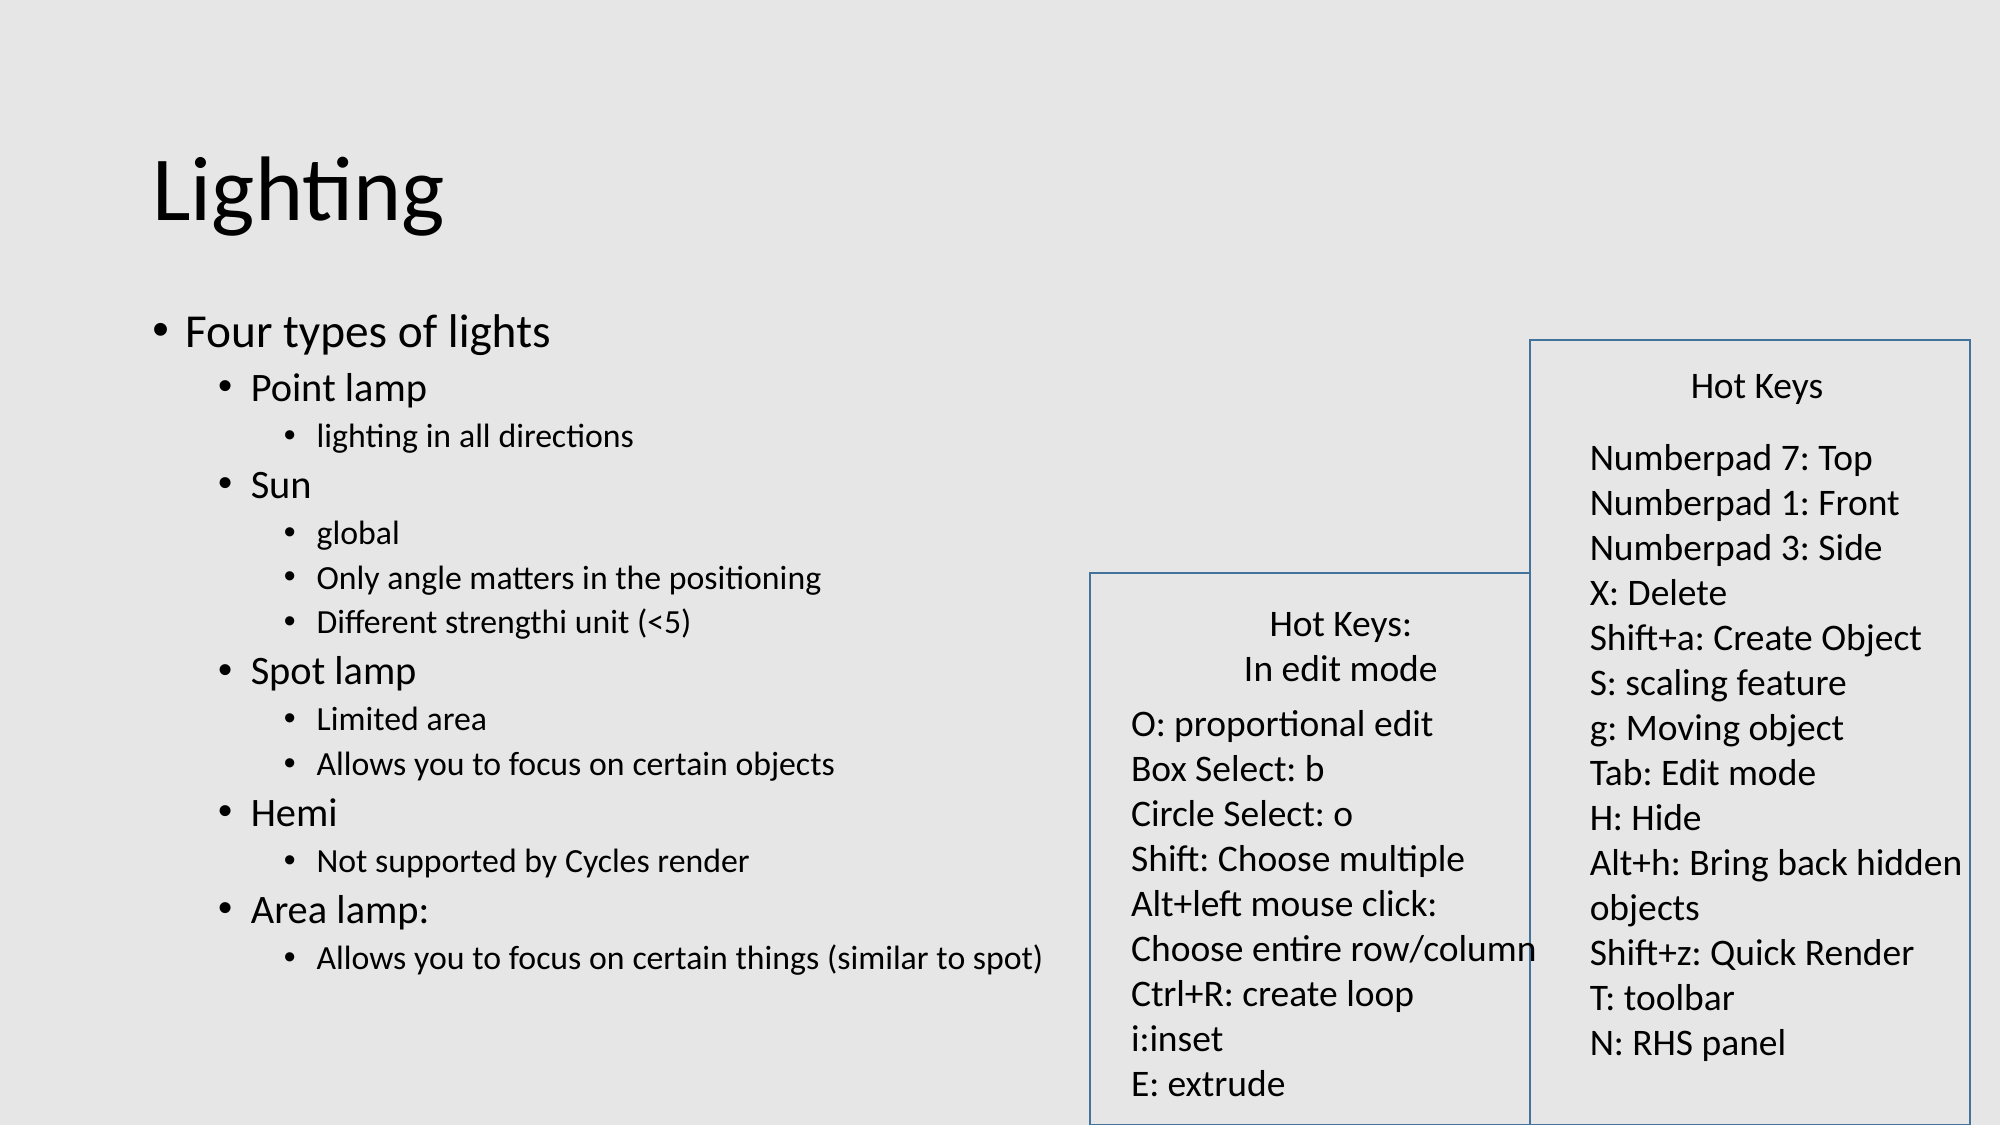

# Lighting
Four types of lights
Point lamp
lighting in all directions
Sun
global
Only angle matters in the positioning
Different strengthi unit (<5)
Spot lamp
Limited area
Allows you to focus on certain objects
Hemi
Not supported by Cycles render
Area lamp:
Allows you to focus on certain things (similar to spot)

Hot Keys
Numberpad 7: Top
Numberpad 1: Front
Numberpad 3: Side
X: Delete
Shift+a: Create Object
S: scaling feature
g: Moving object
Tab: Edit mode
H: Hide
Alt+h: Bring back hidden objects
Shift+z: Quick Render
T: toolbar
N: RHS panel

Hot Keys:
In edit mode
O: proportional edit
Box Select: b
Circle Select: o
Shift: Choose multiple
Alt+left mouse click:
Choose entire row/column
Ctrl+R: create loop
i:inset
E: extrude